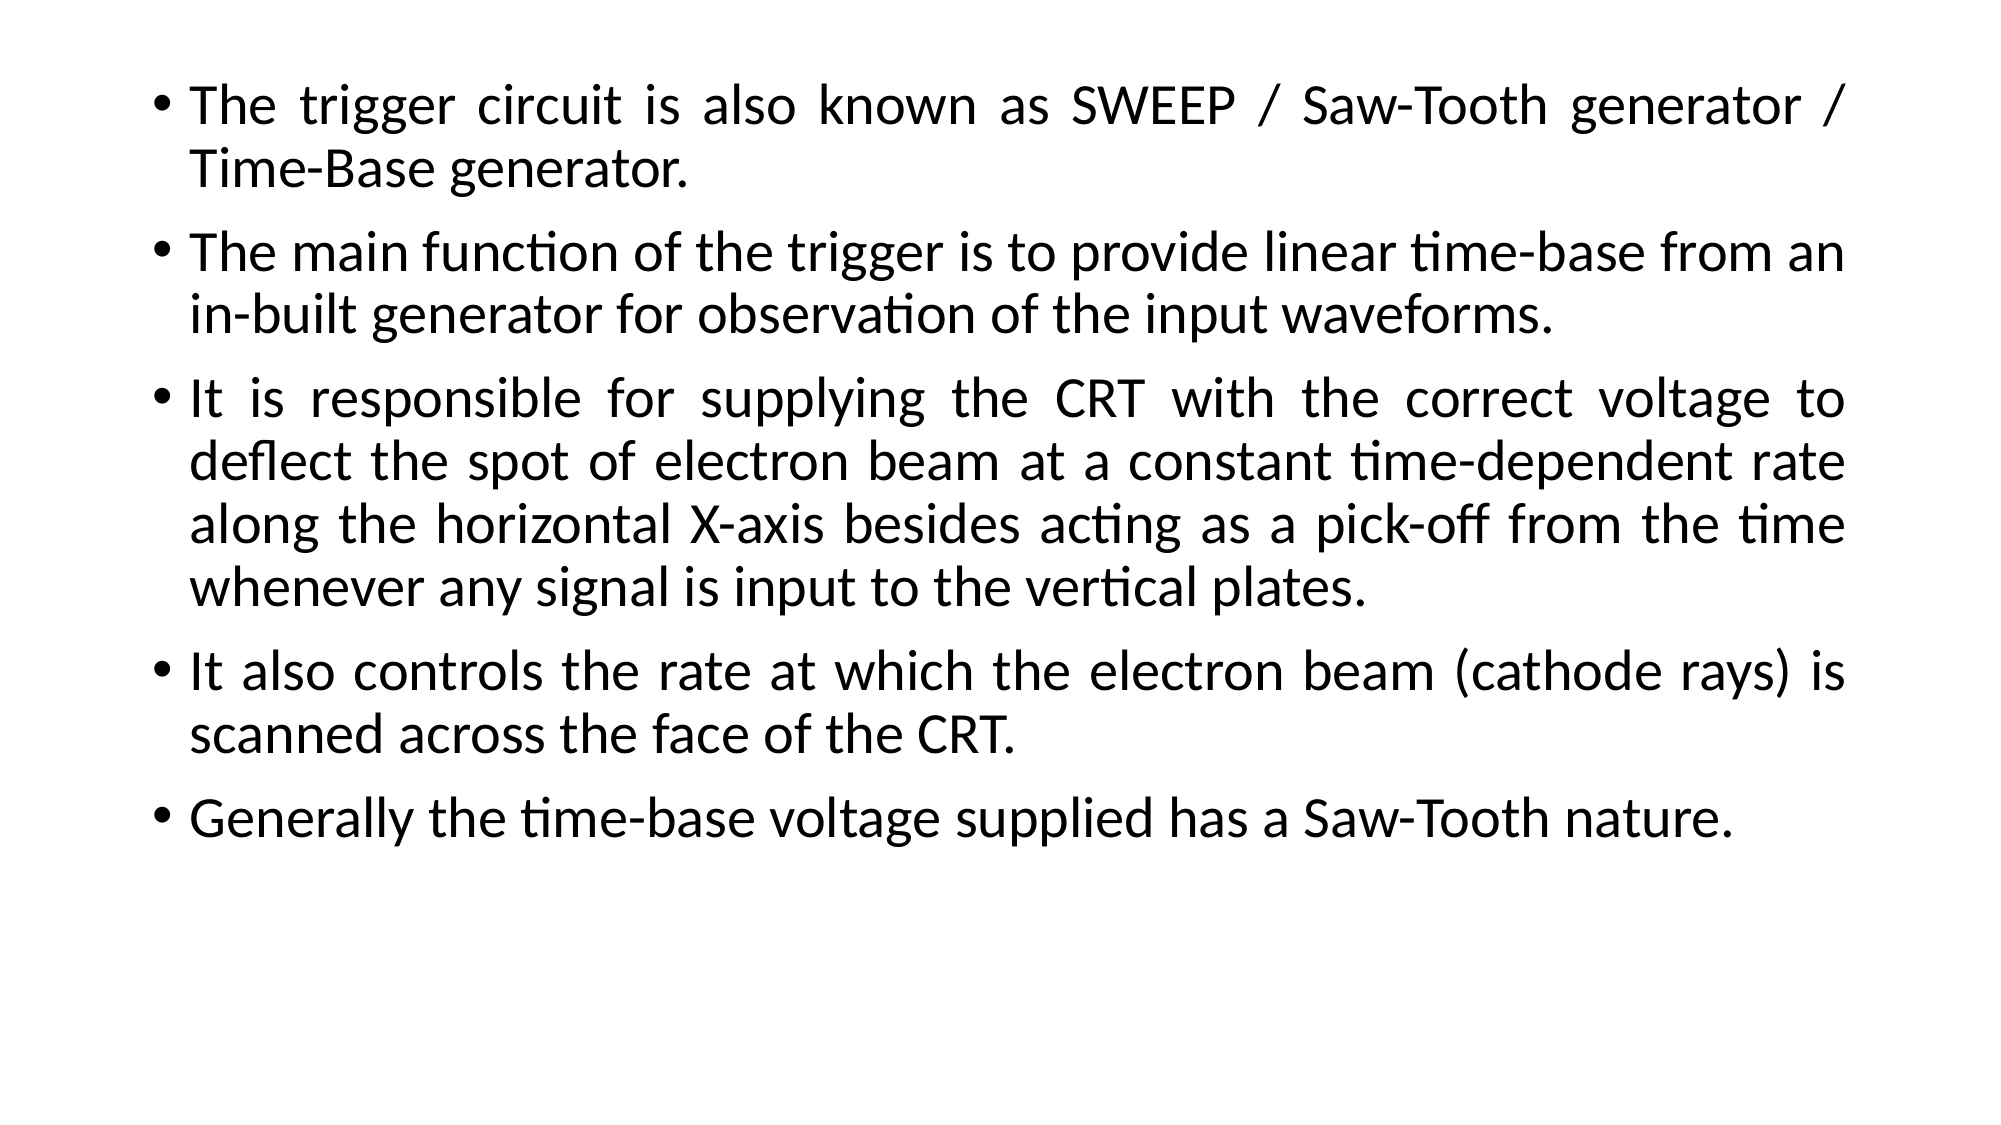

The trigger circuit is also known as SWEEP / Saw-Tooth generator / Time-Base generator.
The main function of the trigger is to provide linear time-base from an in-built generator for observation of the input waveforms.
It is responsible for supplying the CRT with the correct voltage to deflect the spot of electron beam at a constant time-dependent rate along the horizontal X-axis besides acting as a pick-off from the time whenever any signal is input to the vertical plates.
It also controls the rate at which the electron beam (cathode rays) is scanned across the face of the CRT.
Generally the time-base voltage supplied has a Saw-Tooth nature.